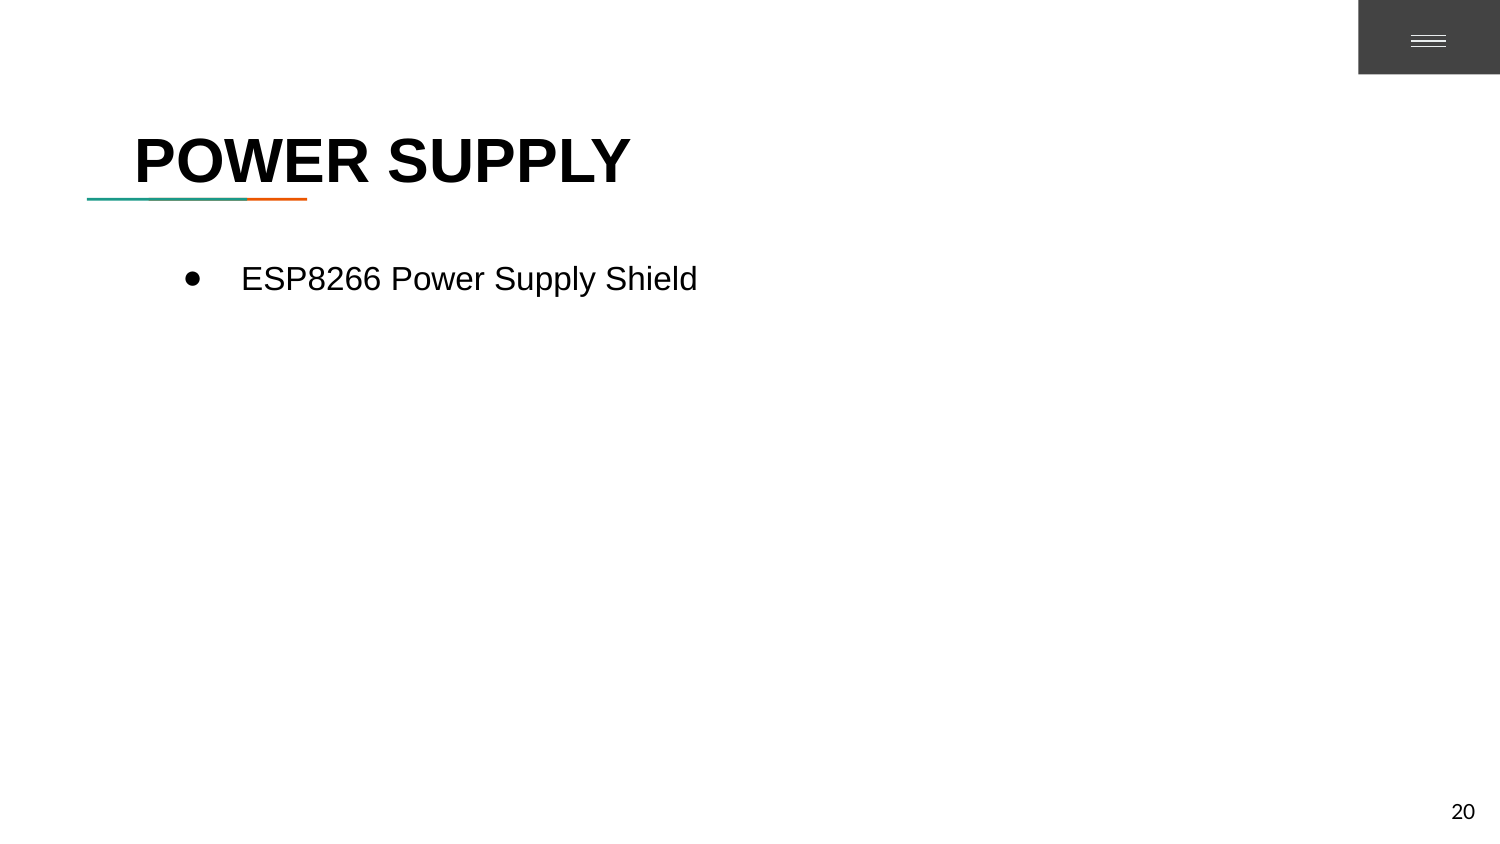

# POWER SUPPLY
ESP8266 Power Supply Shield

20